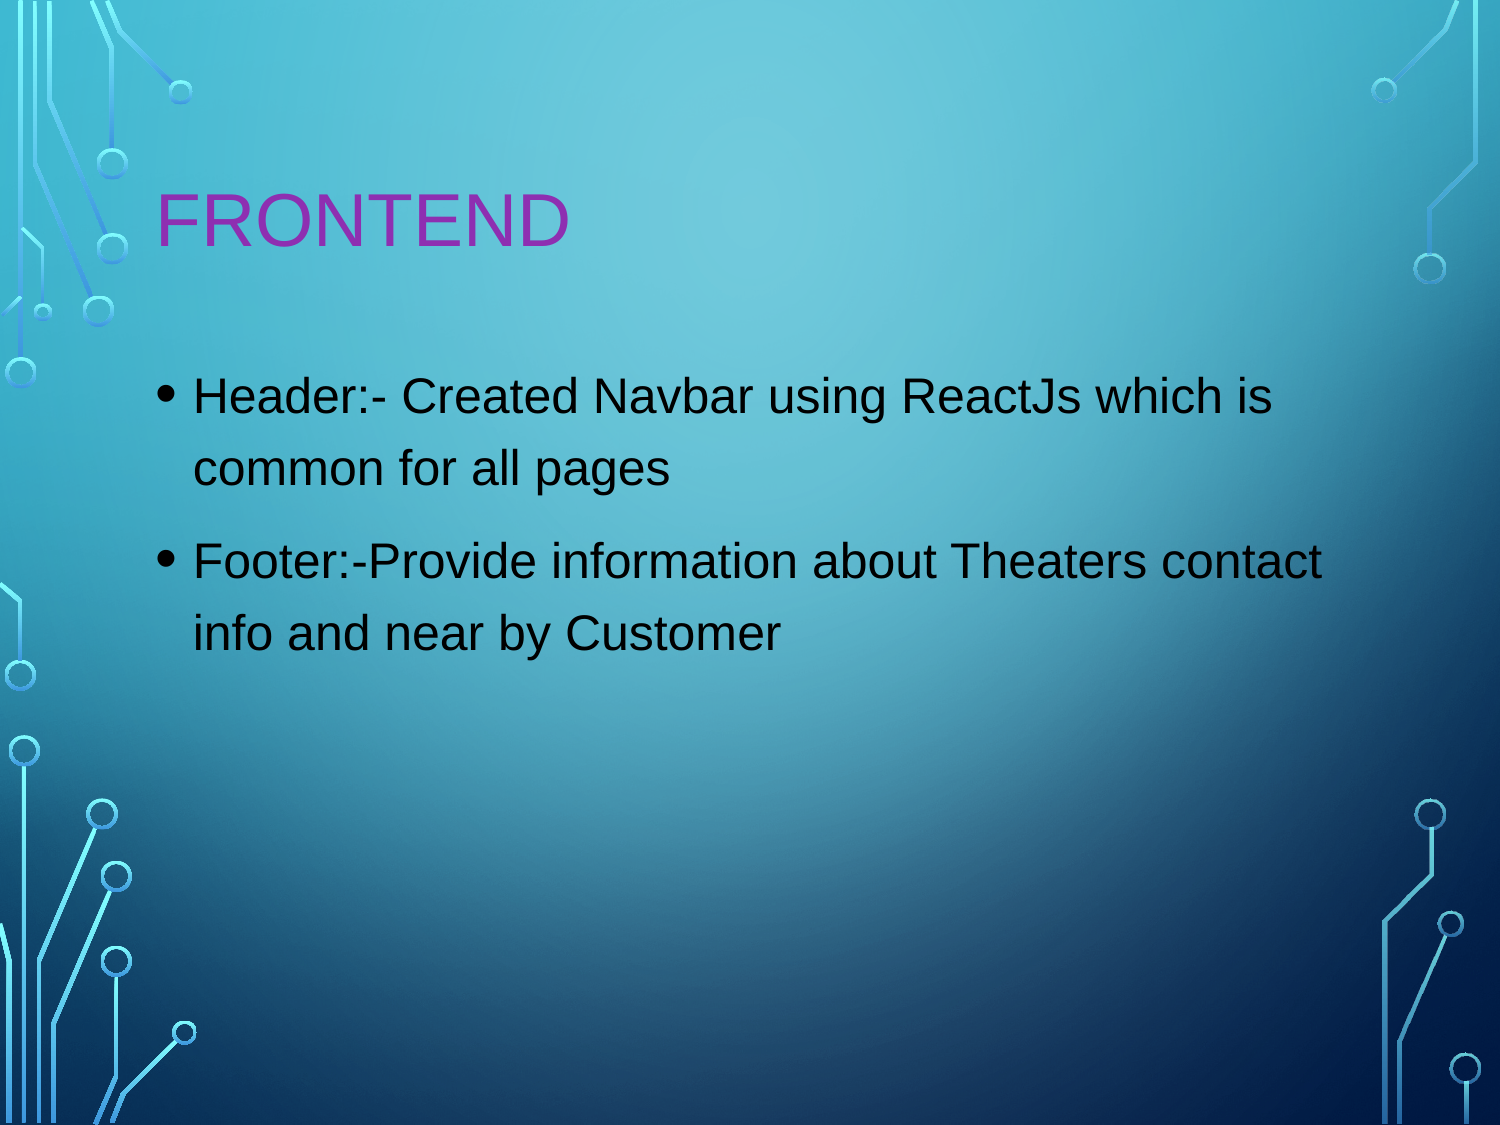

# Frontend
Header:- Created Navbar using ReactJs which is common for all pages
Footer:-Provide information about Theaters contact info and near by Customer